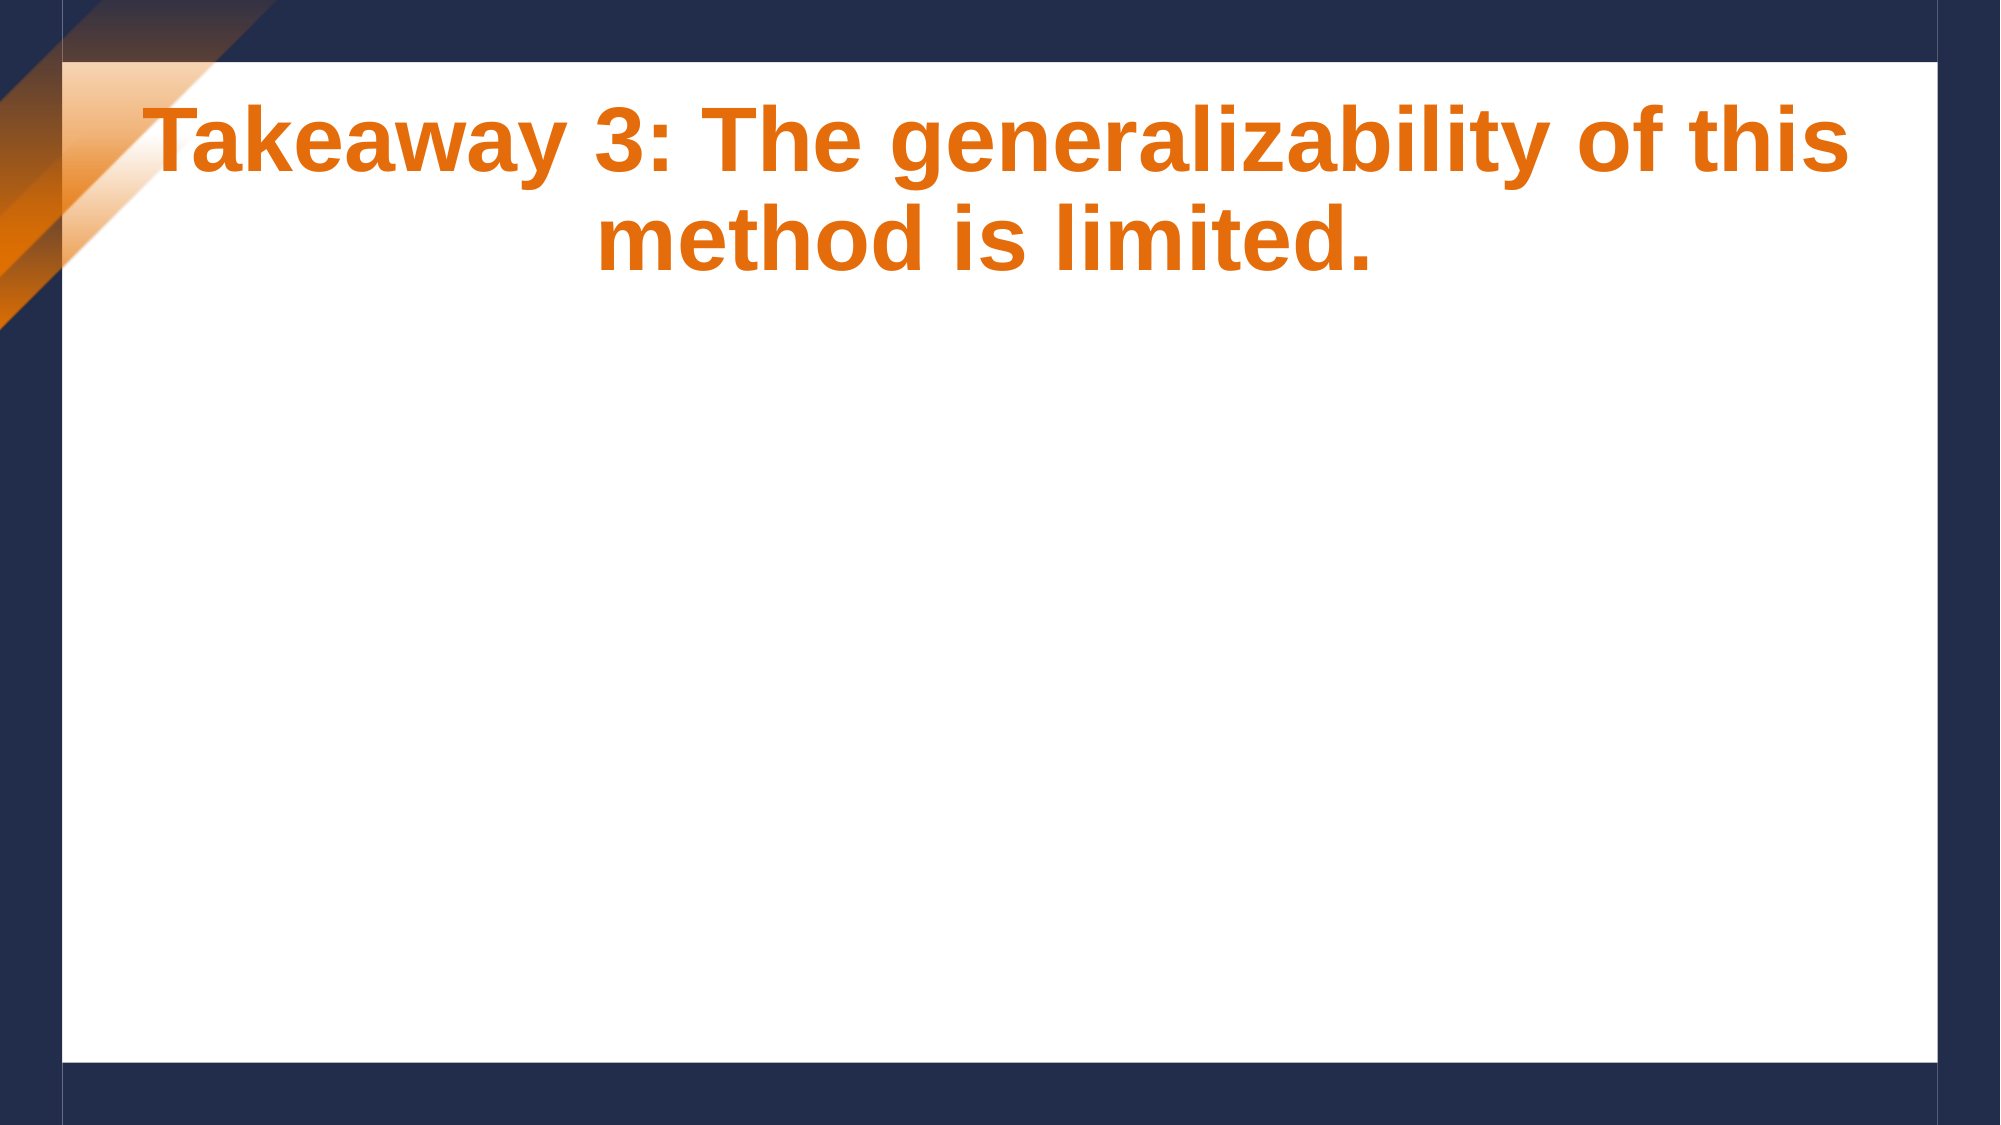

# Takeaway 3: The generalizability of this method is limited.